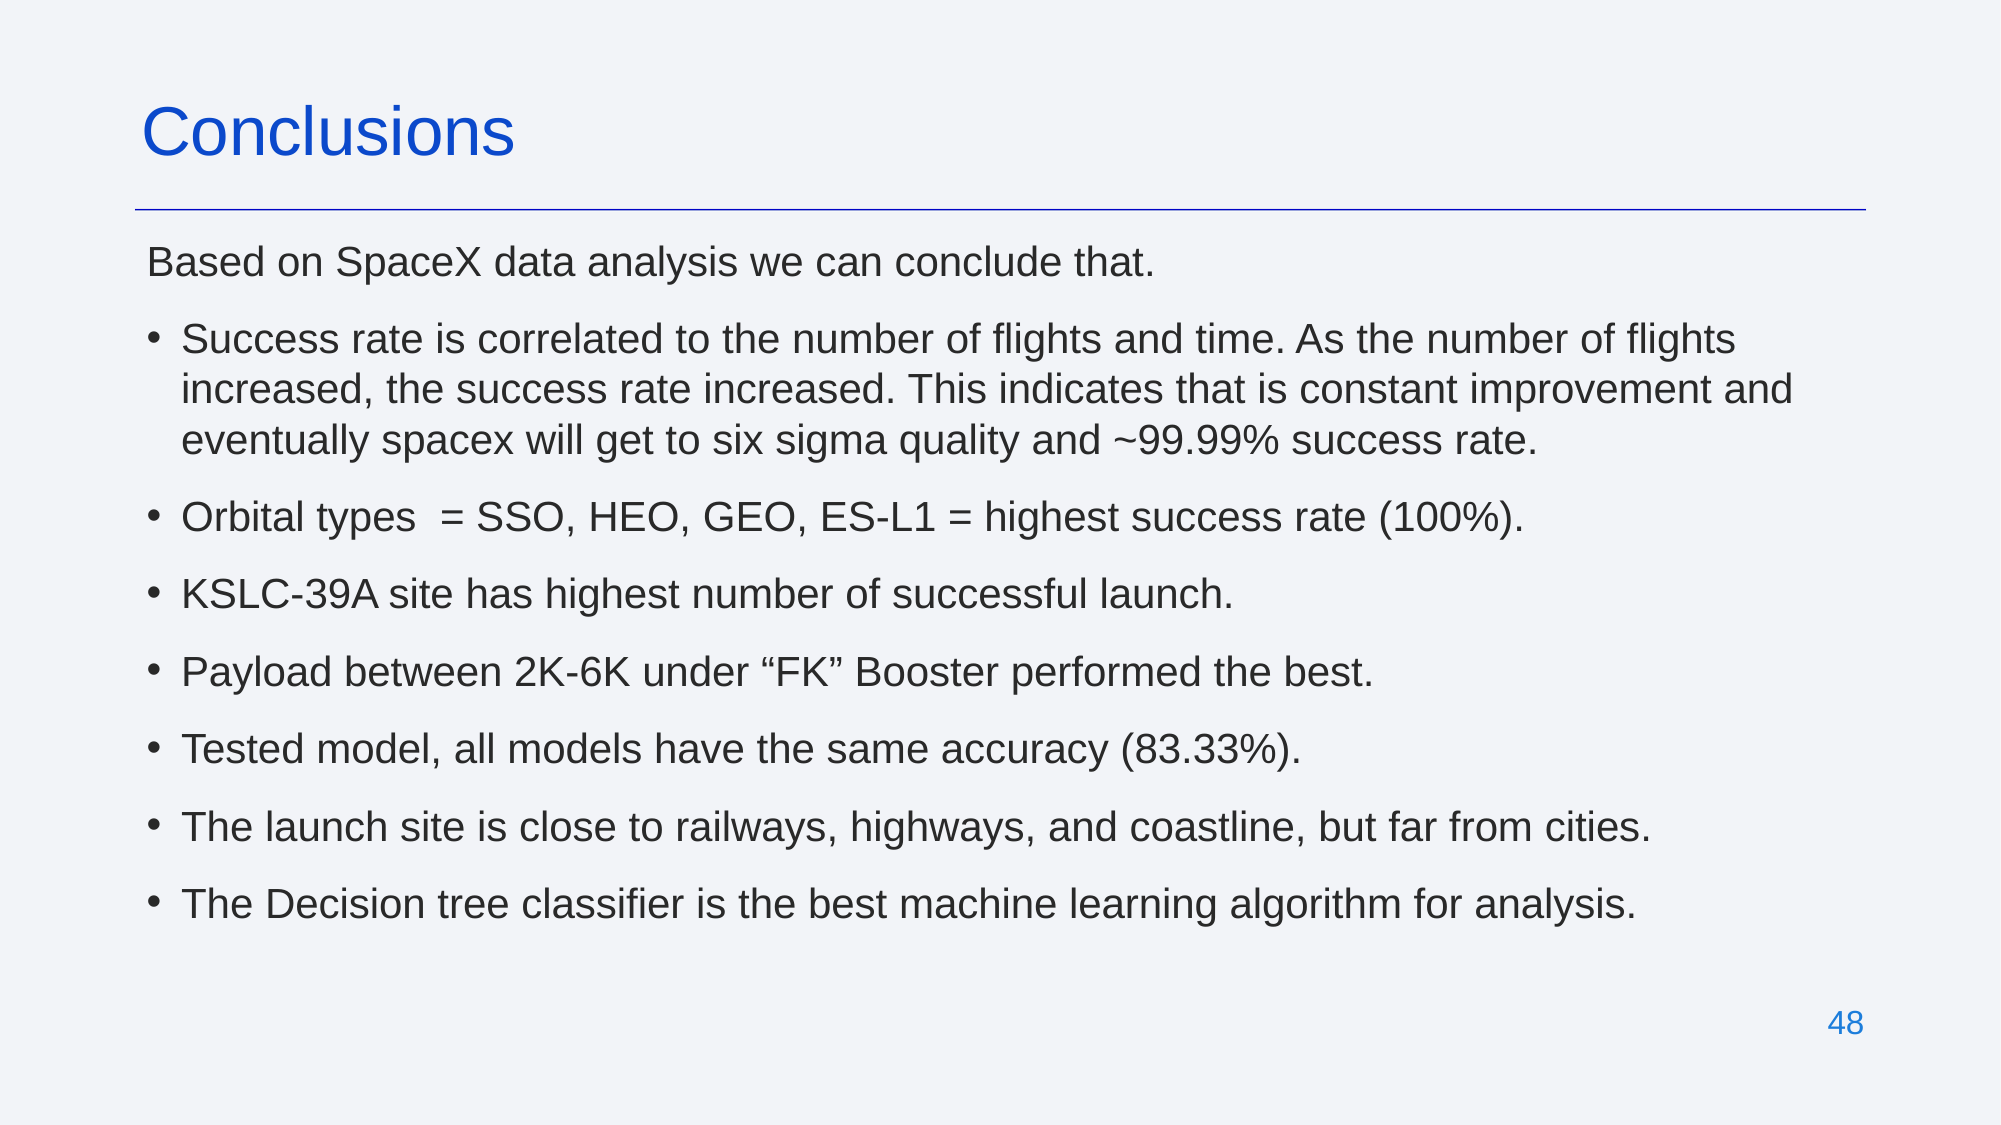

Conclusions
Based on SpaceX data analysis we can conclude that.
Success rate is correlated to the number of flights and time. As the number of flights increased, the success rate increased. This indicates that is constant improvement and eventually spacex will get to six sigma quality and ~99.99% success rate.
Orbital types  = SSO, HEO, GEO, ES-L1 = highest success rate (100%).
KSLC-39A site has highest number of successful launch.
Payload between 2K-6K under “FK” Booster performed the best.
Tested model, all models have the same accuracy (83.33%).
The launch site is close to railways, highways, and coastline, but far from cities.
The Decision tree classifier is the best machine learning algorithm for analysis.
48